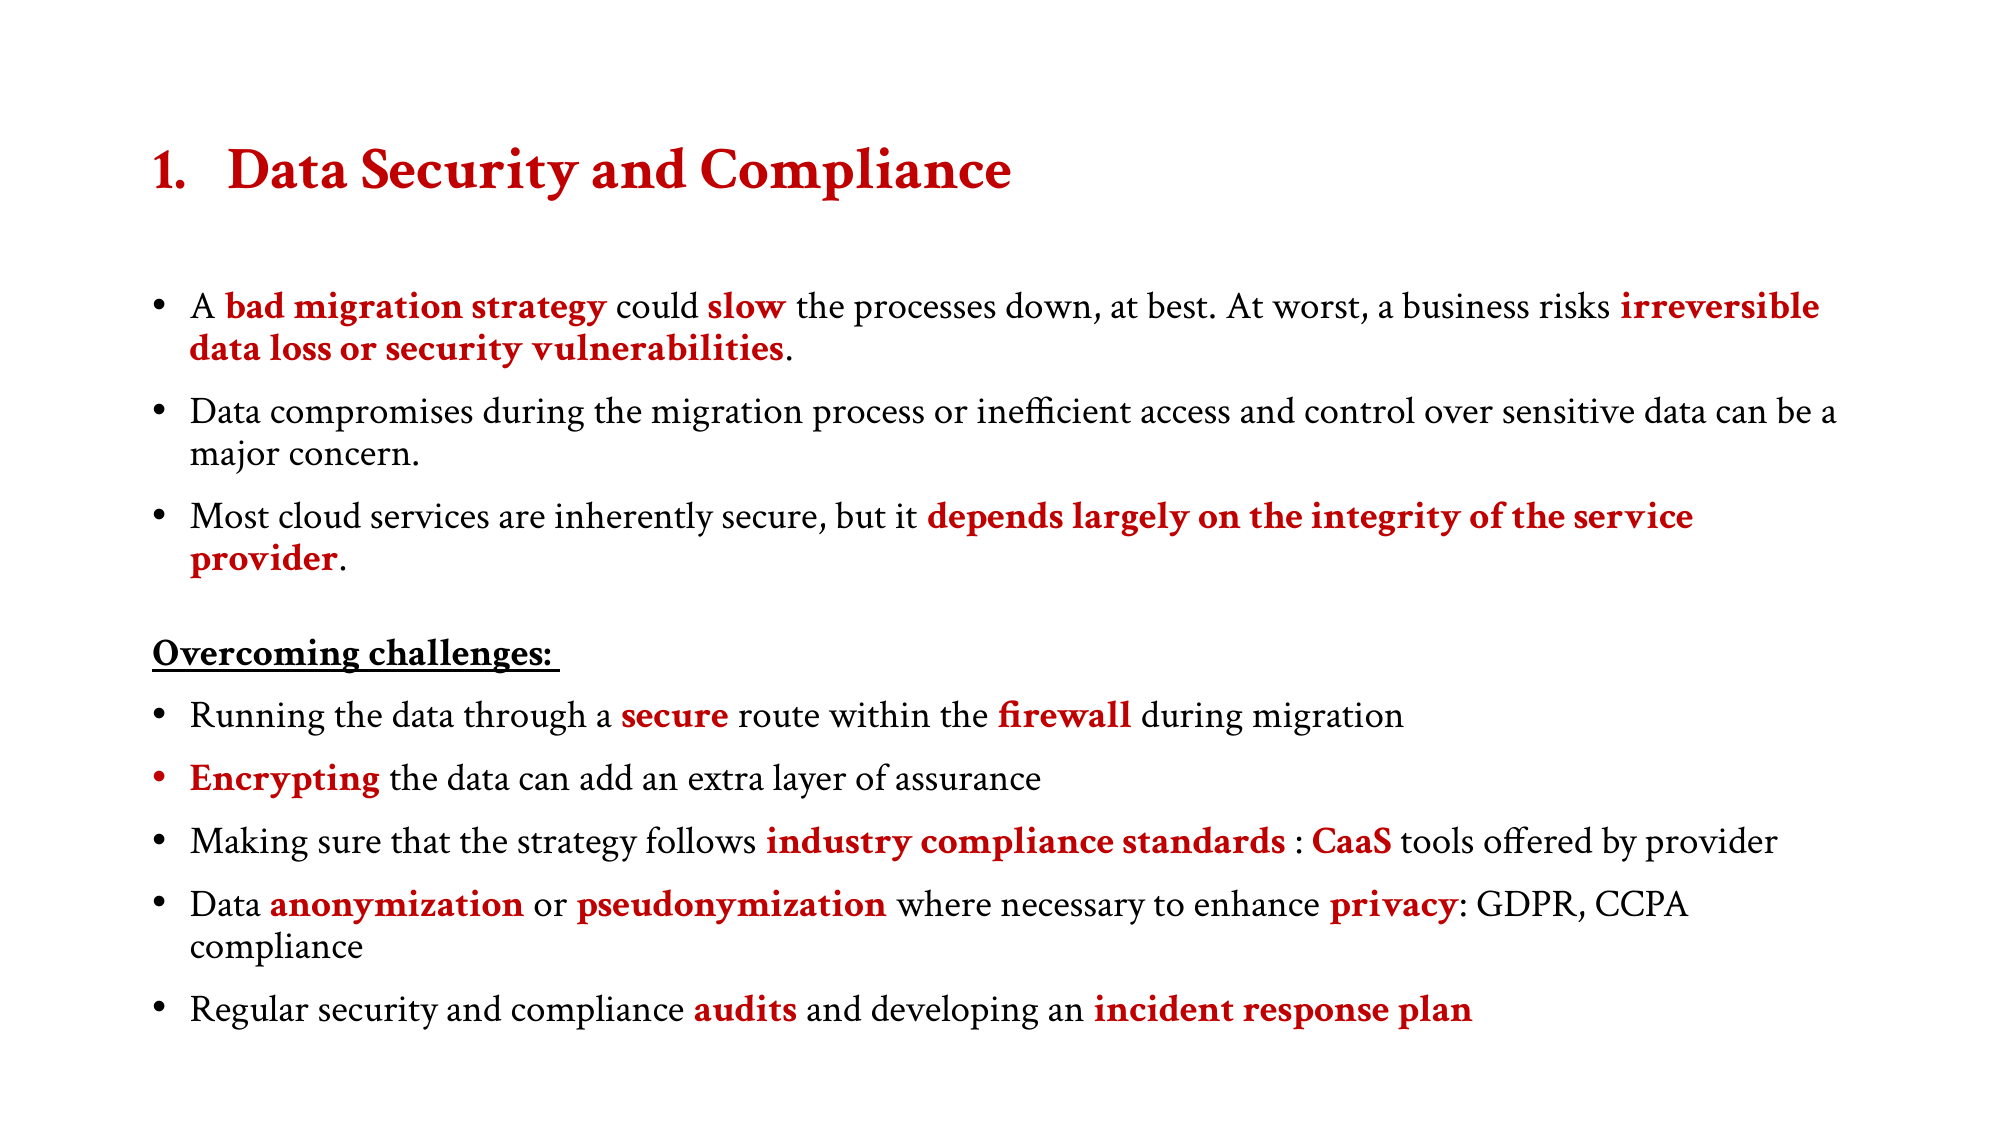

# Data Security and Compliance
A bad migration strategy could slow the processes down, at best. At worst, a business risks irreversible data loss or security vulnerabilities.
Data compromises during the migration process or inefficient access and control over sensitive data can be a major concern.
Most cloud services are inherently secure, but it depends largely on the integrity of the service provider.

Overcoming challenges:
Running the data through a secure route within the firewall during migration
Encrypting the data can add an extra layer of assurance
Making sure that the strategy follows industry compliance standards : CaaS tools offered by provider
Data anonymization or pseudonymization where necessary to enhance privacy: GDPR, CCPA compliance
Regular security and compliance audits and developing an incident response plan